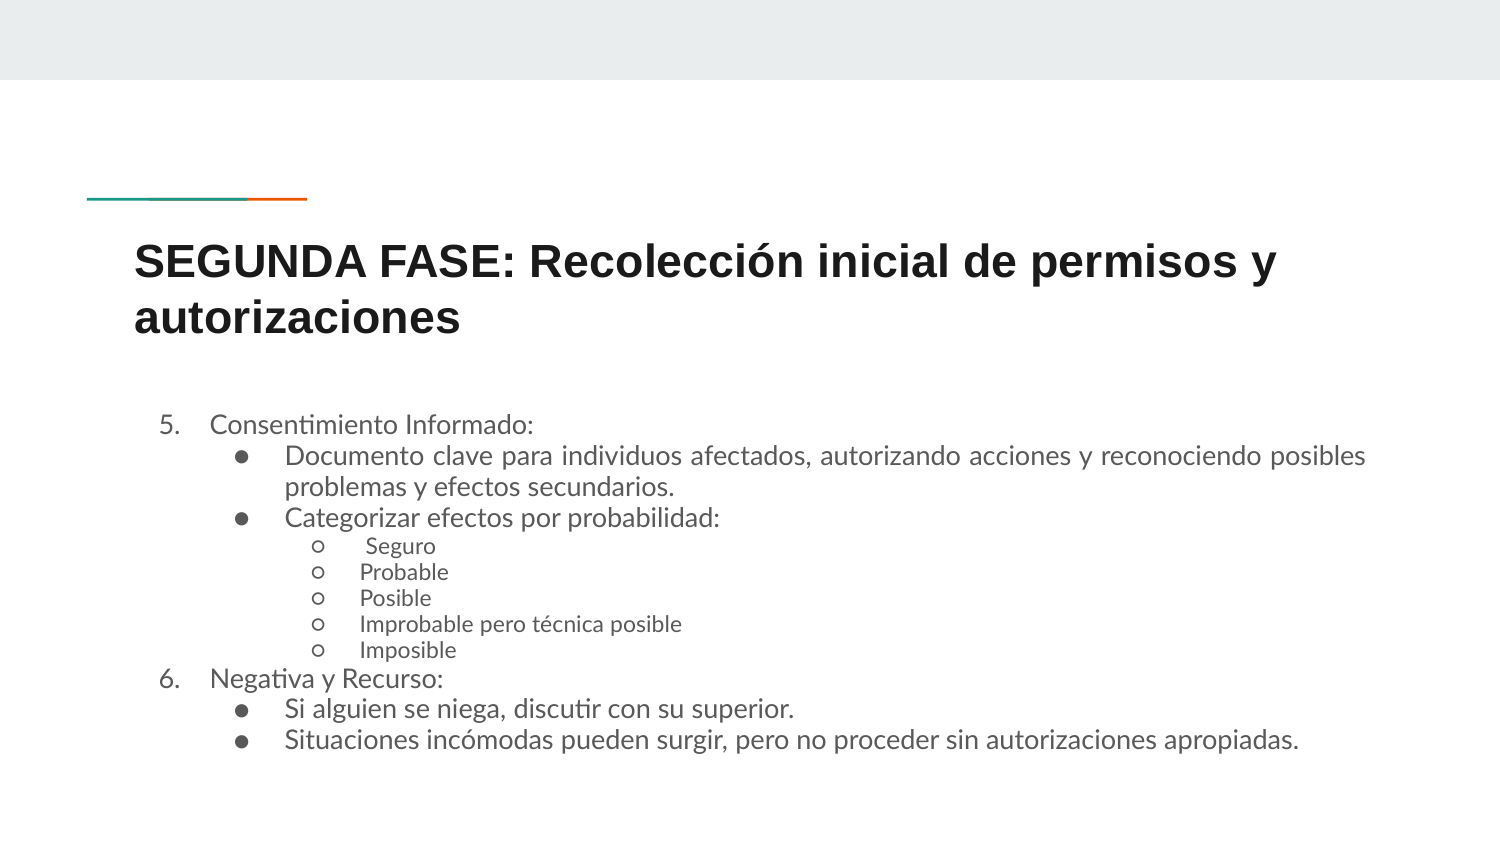

# SEGUNDA FASE: Recolección inicial de permisos y autorizaciones
Consentimiento Informado:
Documento clave para individuos afectados, autorizando acciones y reconociendo posibles problemas y efectos secundarios.
Categorizar efectos por probabilidad:
 Seguro
Probable
Posible
Improbable pero técnica posible
Imposible
Negativa y Recurso:
Si alguien se niega, discutir con su superior.
Situaciones incómodas pueden surgir, pero no proceder sin autorizaciones apropiadas.